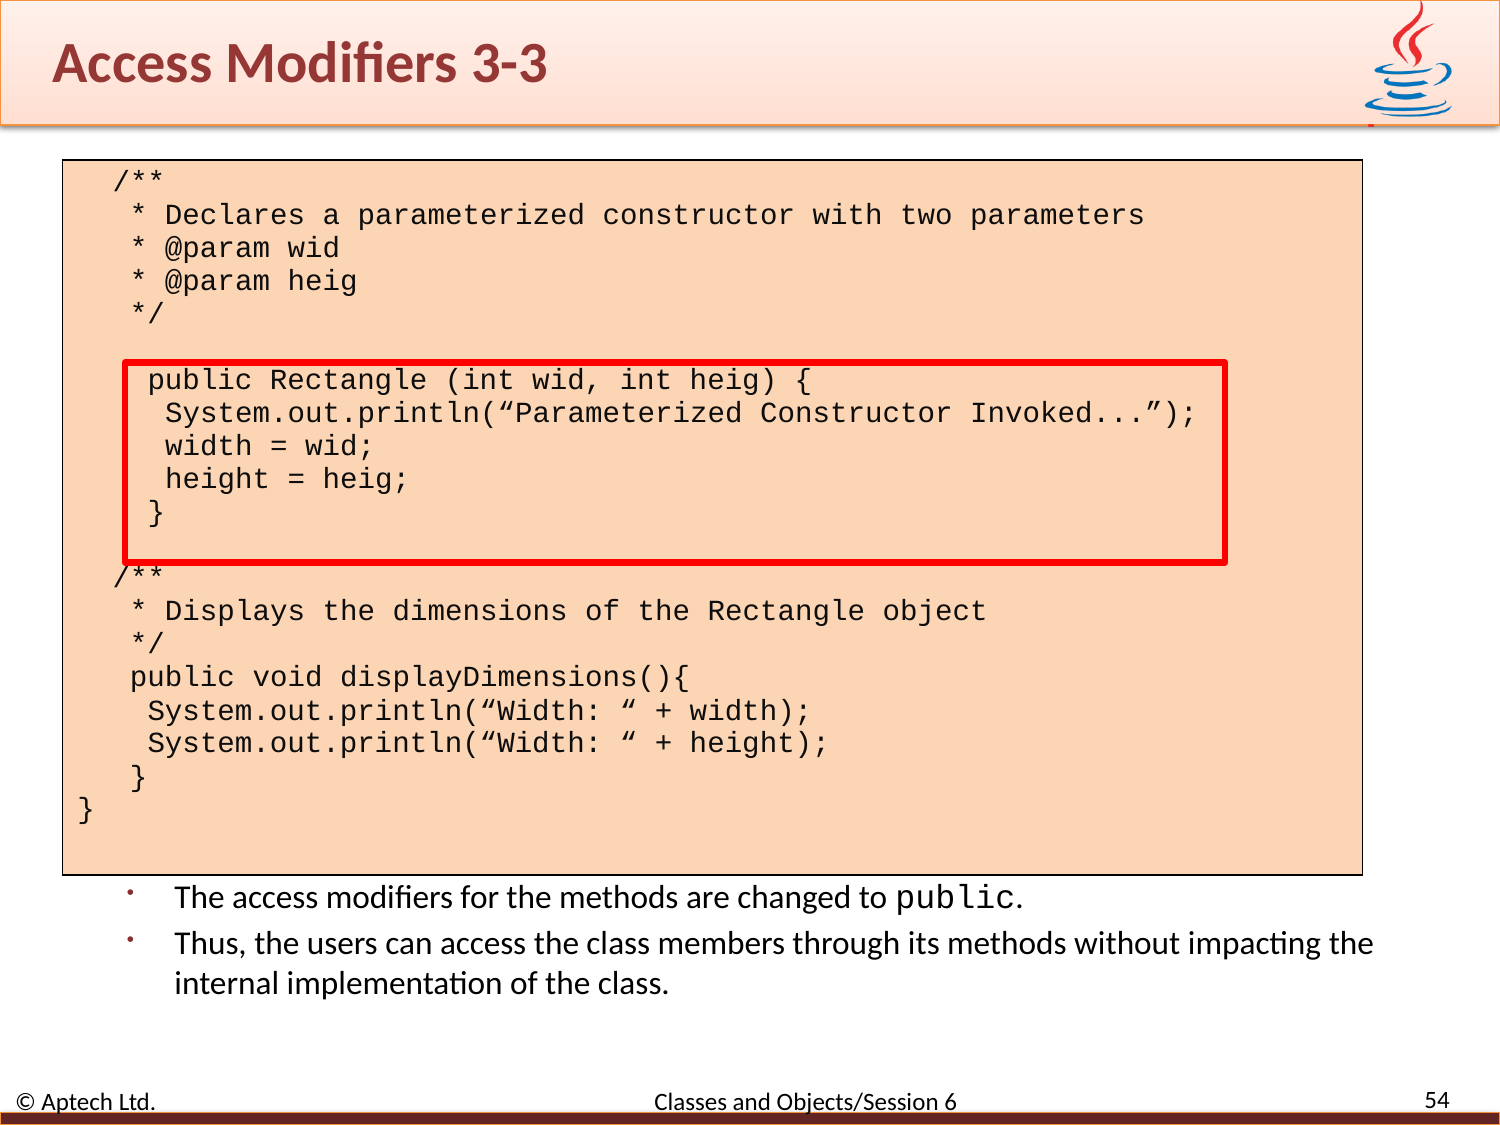

# Access Modifiers 3-3

The access modifiers for the methods are changed to public.
Thus, the users can access the class members through its methods without impacting the internal implementation of the class.
| /\*\* \* Declares a parameterized constructor with two parameters \* @param wid \* @param heig \*/ public Rectangle (int wid, int heig) { System.out.println(“Parameterized Constructor Invoked...”); width = wid; height = heig; } /\*\* \* Displays the dimensions of the Rectangle object \*/ public void displayDimensions(){ System.out.println(“Width: “ + width); System.out.println(“Width: “ + height); } } |
| --- |

54
© Aptech Ltd.                                                                                       Classes and Objects/Session 6